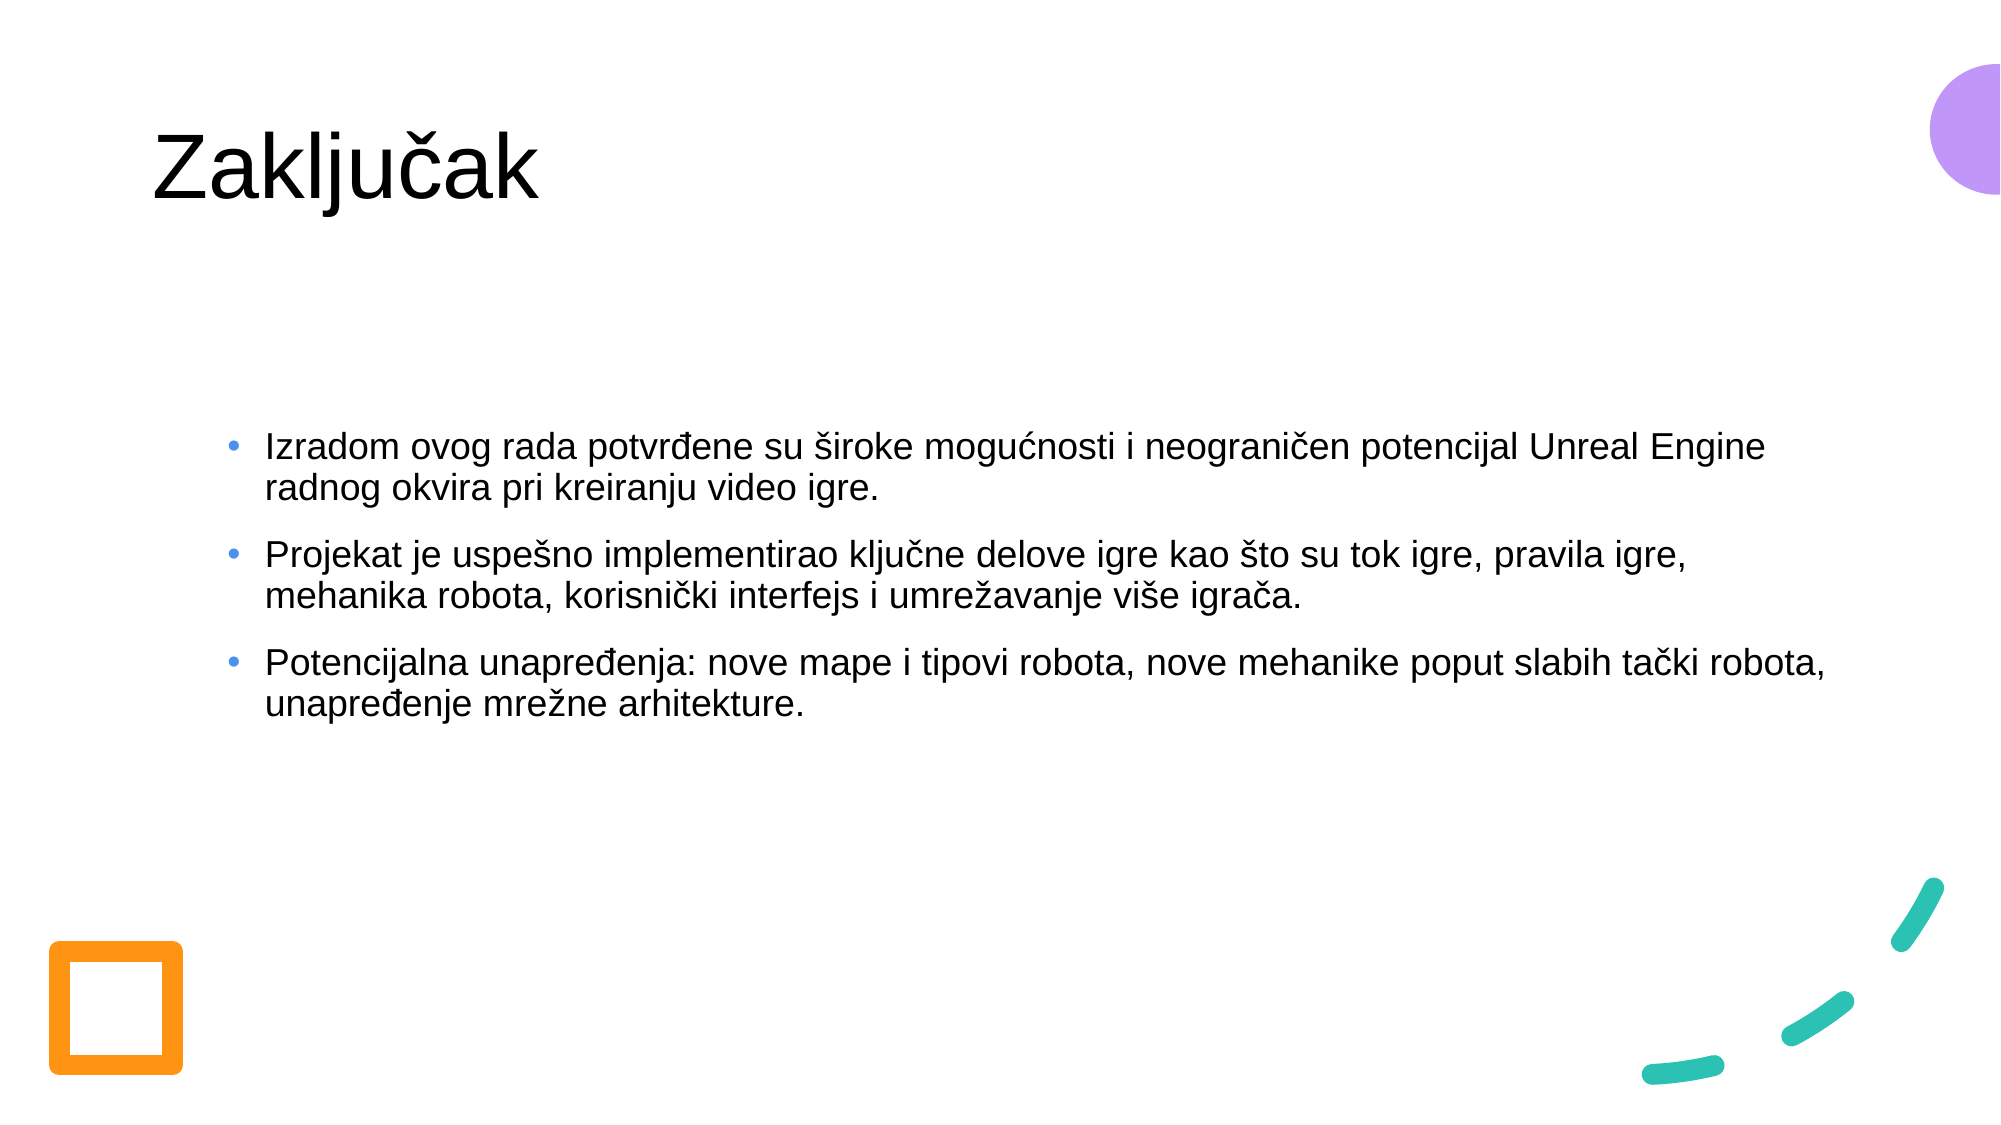

# Zaključak
Izradom ovog rada potvrđene su široke mogućnosti i neograničen potencijal Unreal Engine radnog okvira pri kreiranju video igre.
Projekat je uspešno implementirao ključne delove igre kao što su tok igre, pravila igre, mehanika robota, korisnički interfejs i umrežavanje više igrača.
Potencijalna unapređenja: nove mape i tipovi robota, nove mehanike poput slabih tački robota, unapređenje mrežne arhitekture.